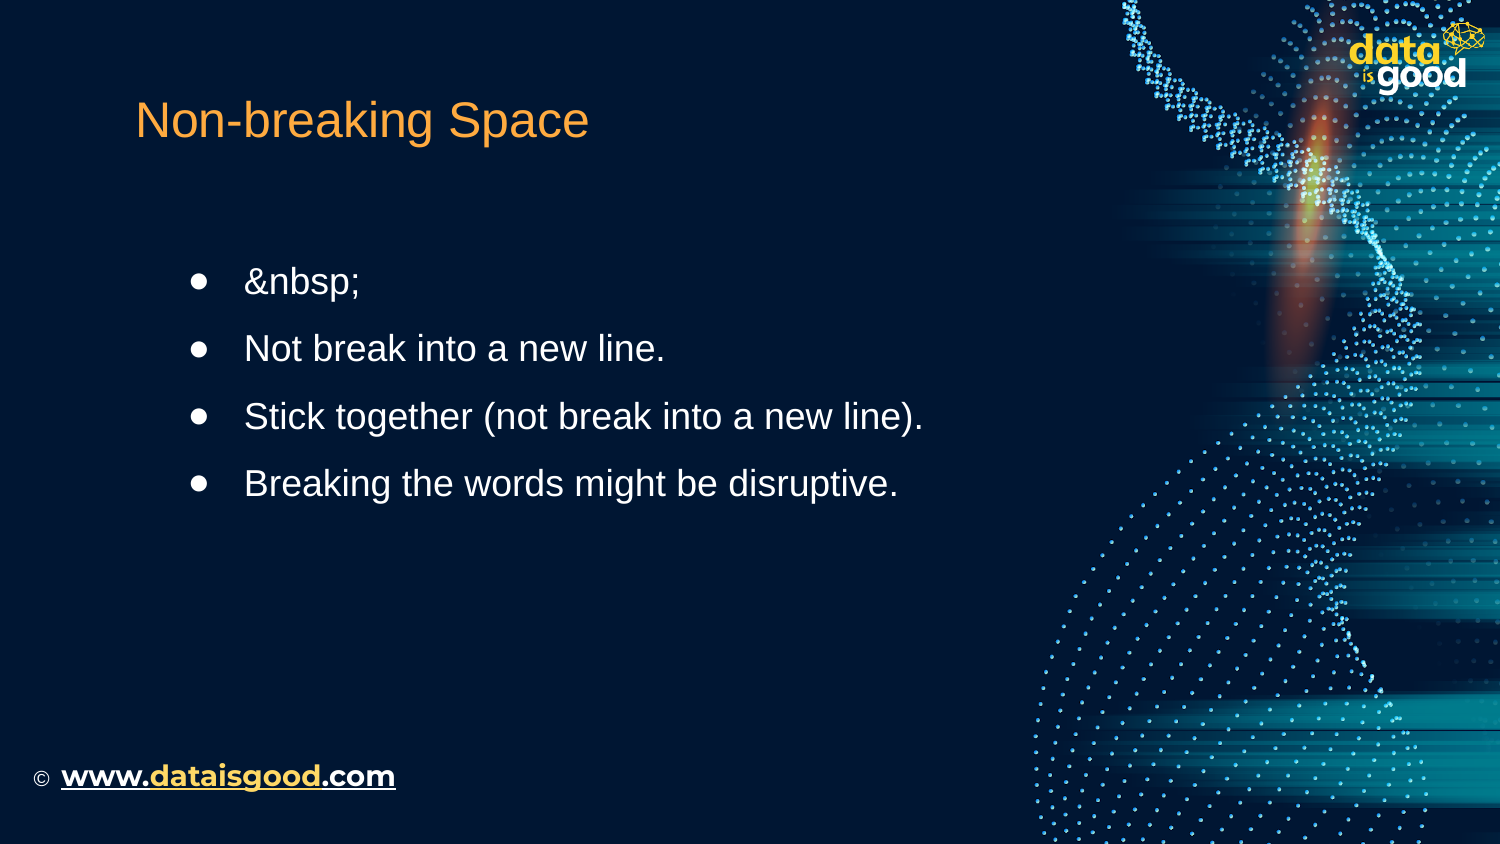

# Non-breaking Space
&nbsp;
Not break into a new line.
Stick together (not break into a new line).
Breaking the words might be disruptive.